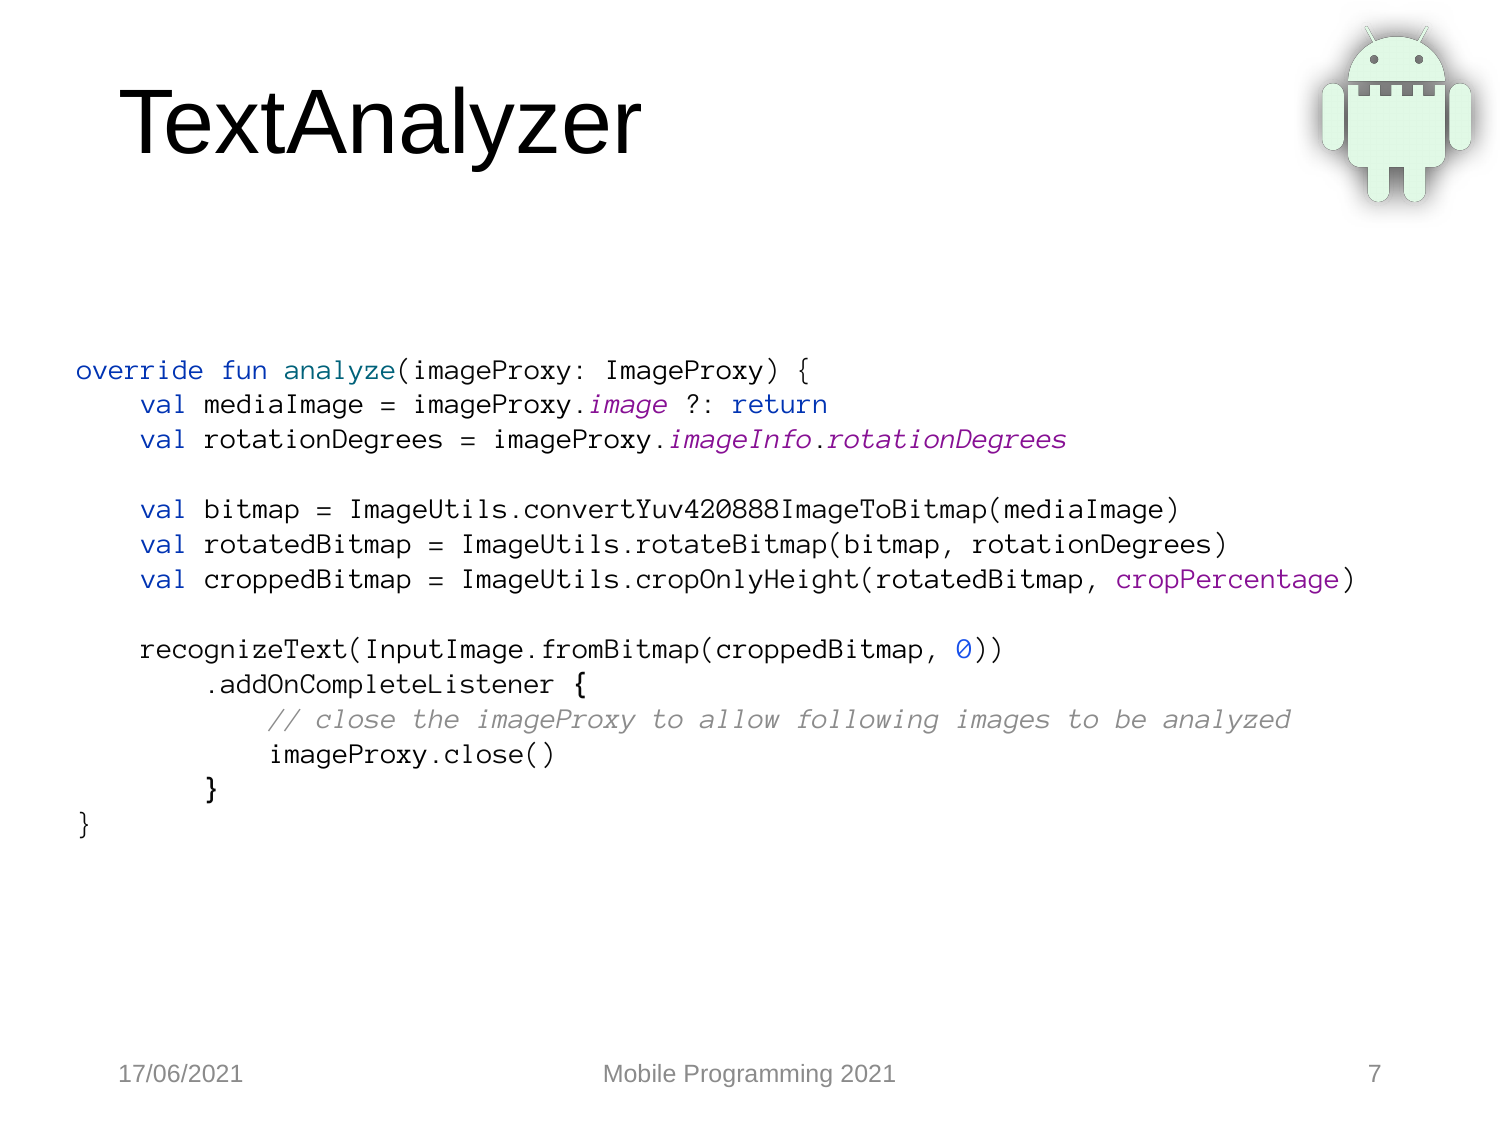

# TextAnalyzer
override fun analyze(imageProxy: ImageProxy) {
    val mediaImage = imageProxy.image ?: return
    val rotationDegrees = imageProxy.imageInfo.rotationDegrees
    val bitmap = ImageUtils.convertYuv420888ImageToBitmap(mediaImage)
    val rotatedBitmap = ImageUtils.rotateBitmap(bitmap, rotationDegrees)
    val croppedBitmap = ImageUtils.cropOnlyHeight(rotatedBitmap, cropPercentage)
    recognizeText(InputImage.fromBitmap(croppedBitmap, 0))
        .addOnCompleteListener {
            // close the imageProxy to allow following images to be analyzed
            imageProxy.close()
        }
}
17/06/2021
Mobile Programming 2021
7